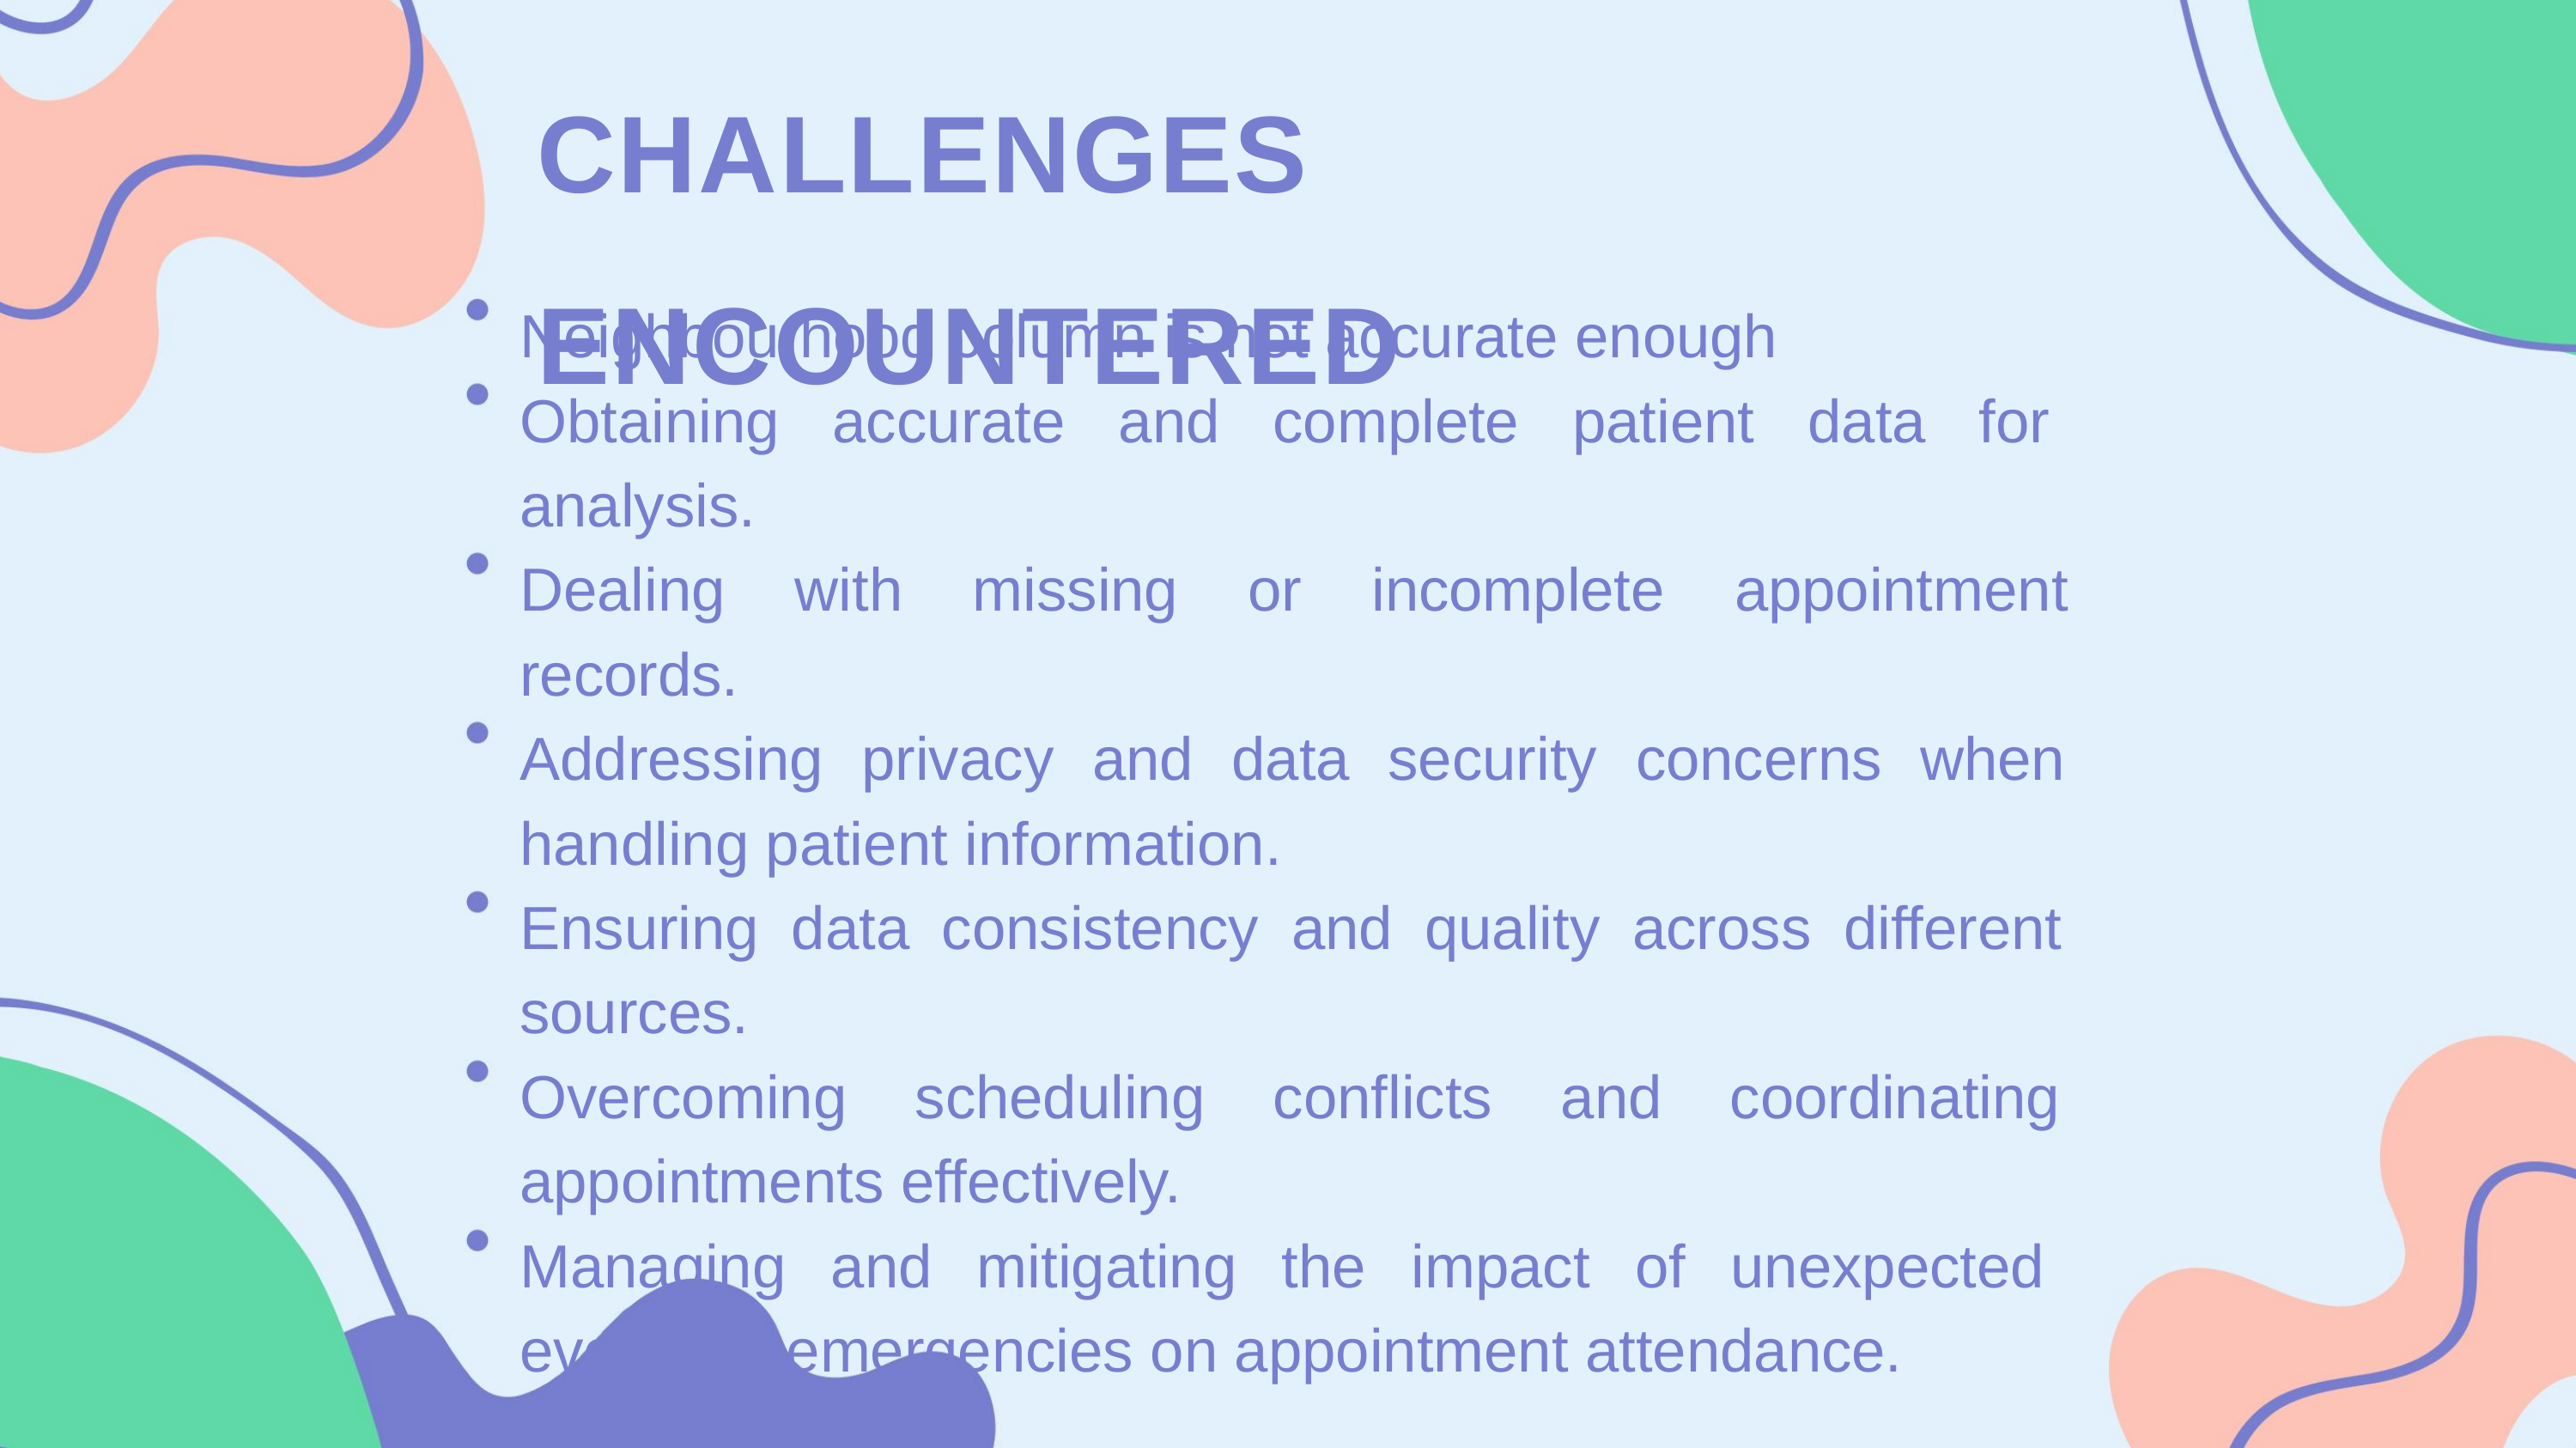

CHALLENGES ENCOUNTERED
Neighbourhood column is not accurate enough
Obtaining accurate and complete patient data for
analysis.
Dealing with missing or incomplete appointment
records.
Addressing privacy and data security concerns when
handling patient information.
Ensuring data consistency and quality across different
sources.
Overcoming scheduling conflicts and coordinating
appointments effectively.
Managing and mitigating the impact of unexpected
events or emergencies on appointment attendance.